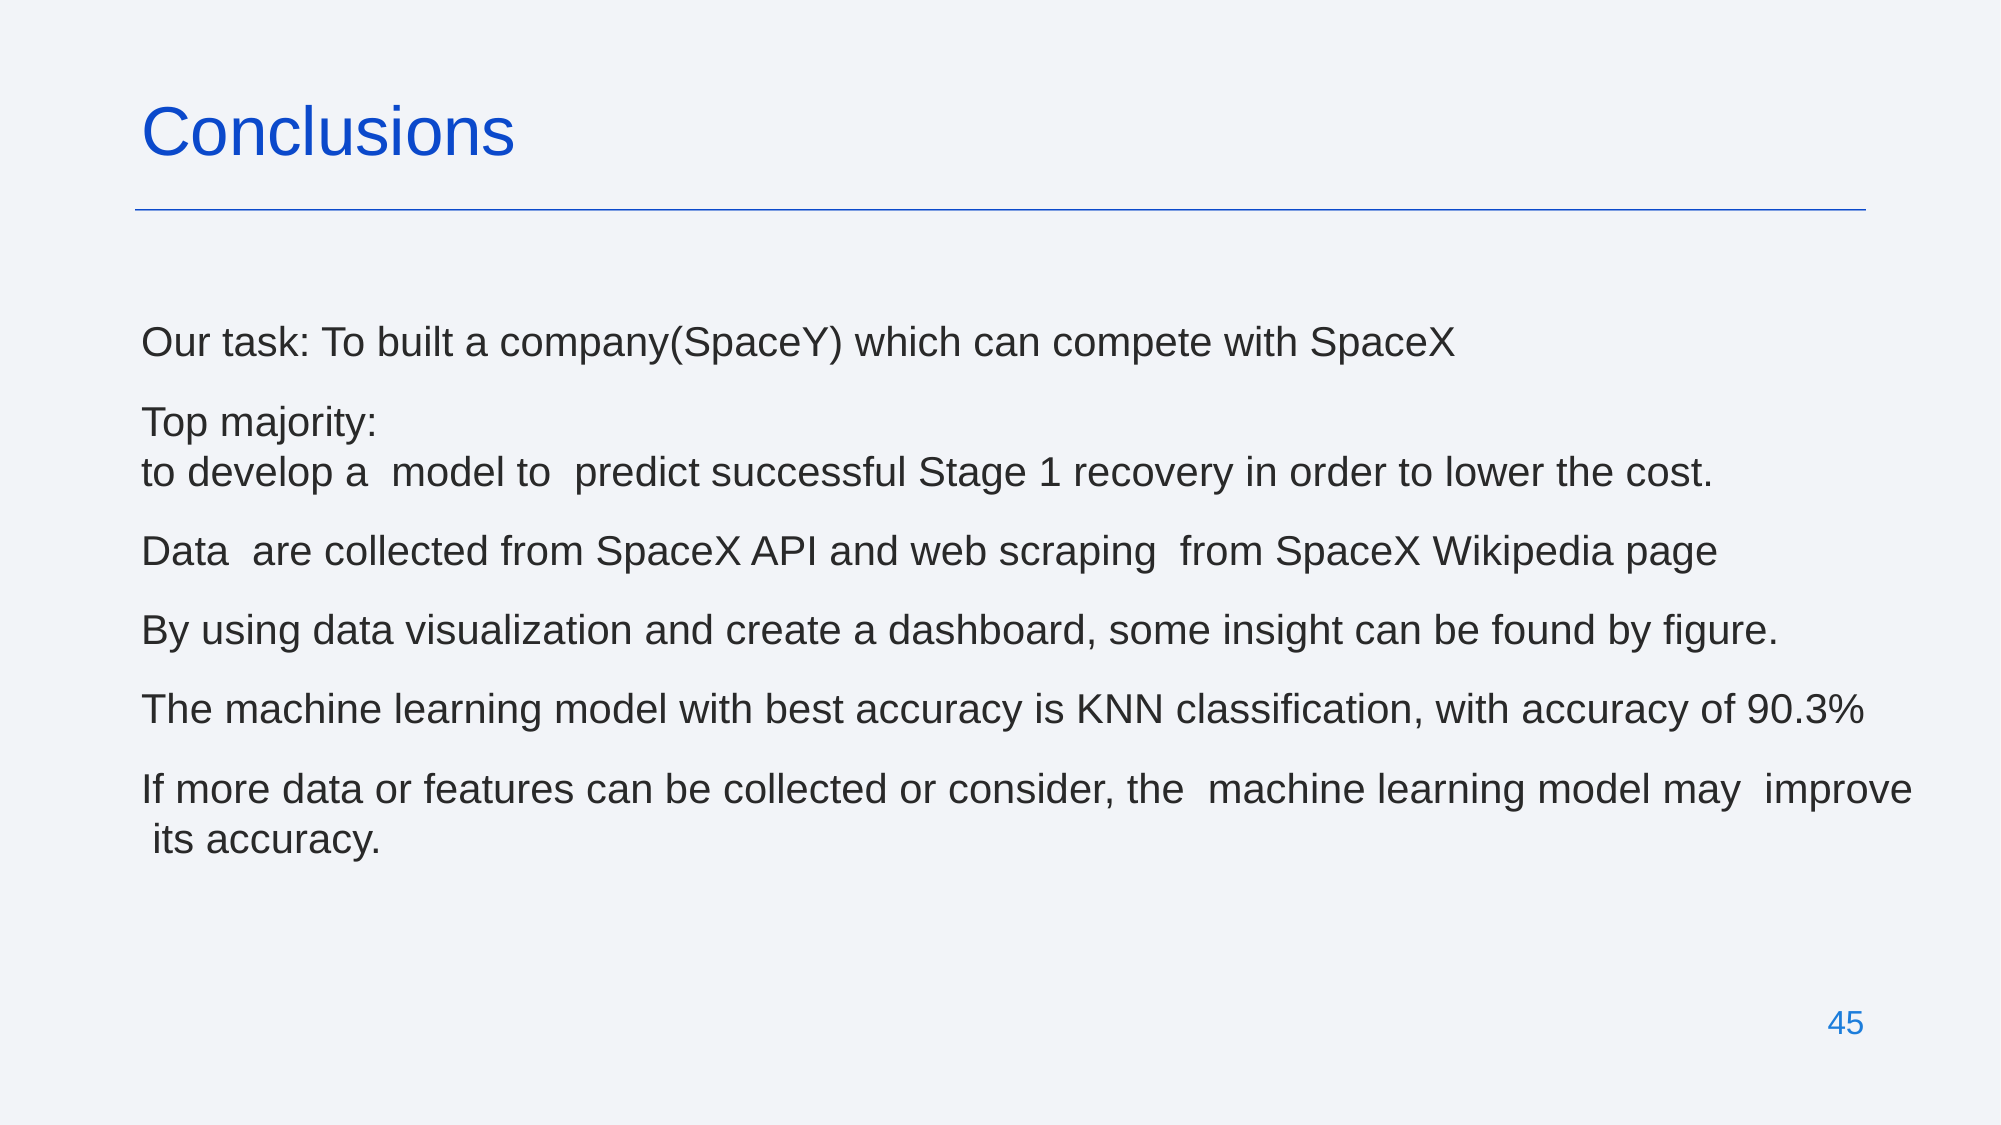

Conclusions
Our task: To built a company(SpaceY) which can compete with SpaceX
Top majority:
to develop a  model to  predict successful Stage 1 recovery in order to lower the cost.
Data  are collected from SpaceX API and web scraping  from SpaceX Wikipedia page
By using data visualization and create a dashboard, some insight can be found by figure.
The machine learning model with best accuracy is KNN classification, with accuracy of 90.3%
If more data or features can be collected or consider, the  machine learning model may  improve  its accuracy.
45